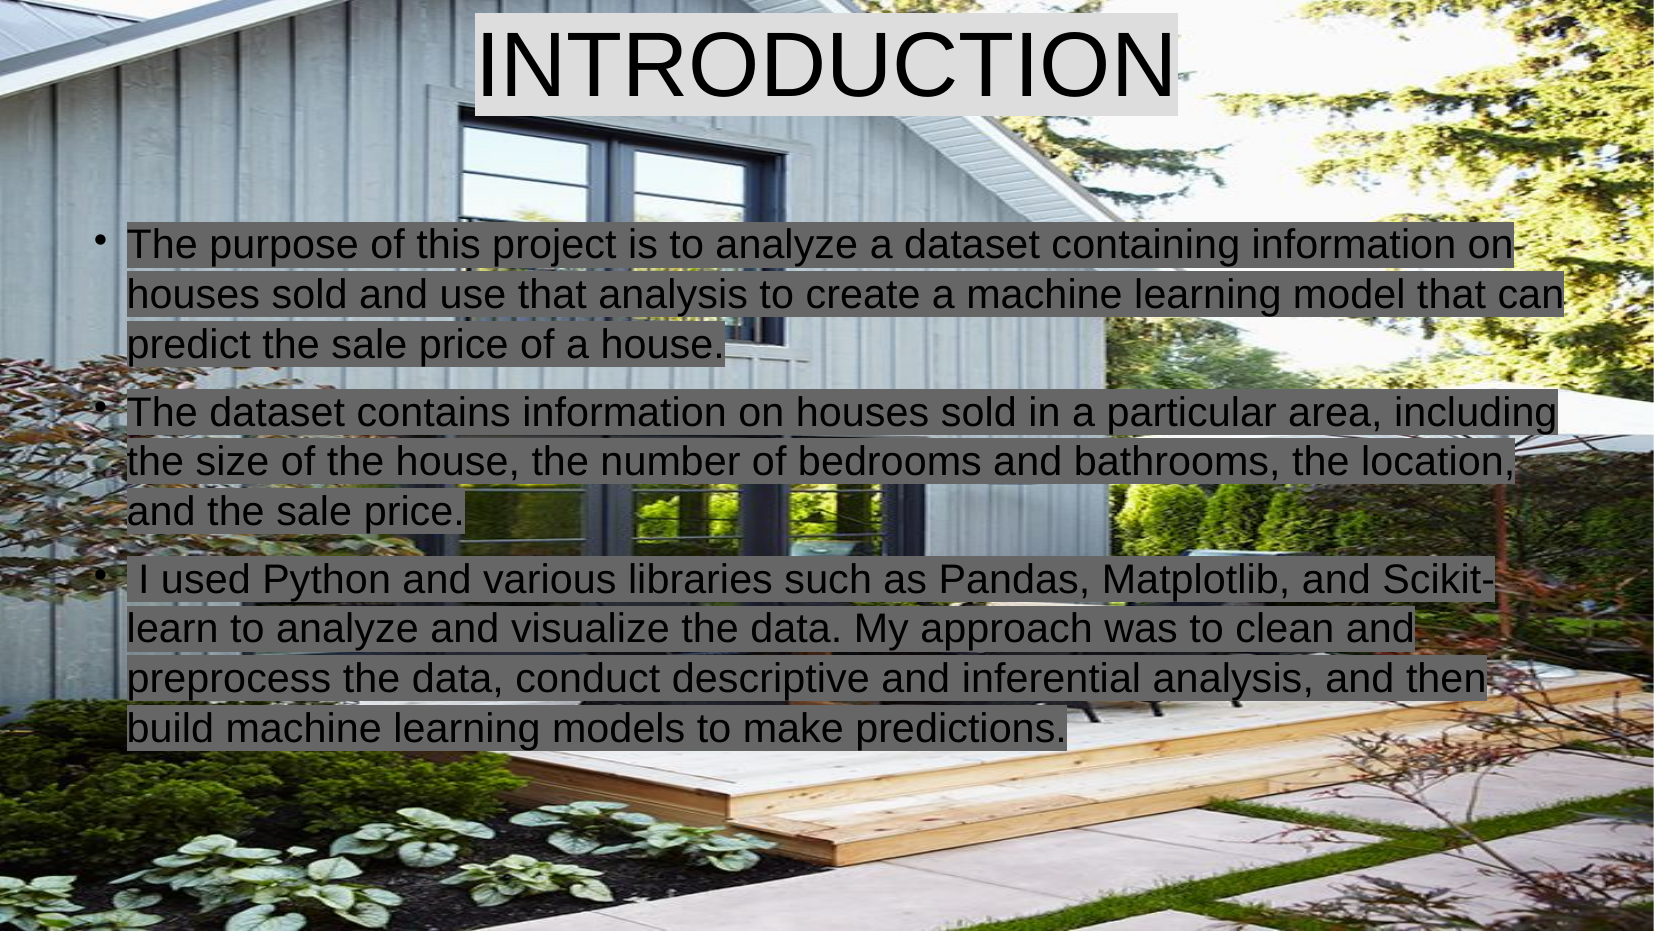

# INTRODUCTION
The purpose of this project is to analyze a dataset containing information on houses sold and use that analysis to create a machine learning model that can predict the sale price of a house.
The dataset contains information on houses sold in a particular area, including the size of the house, the number of bedrooms and bathrooms, the location, and the sale price.
 I used Python and various libraries such as Pandas, Matplotlib, and Scikit-learn to analyze and visualize the data. My approach was to clean and preprocess the data, conduct descriptive and inferential analysis, and then build machine learning models to make predictions.